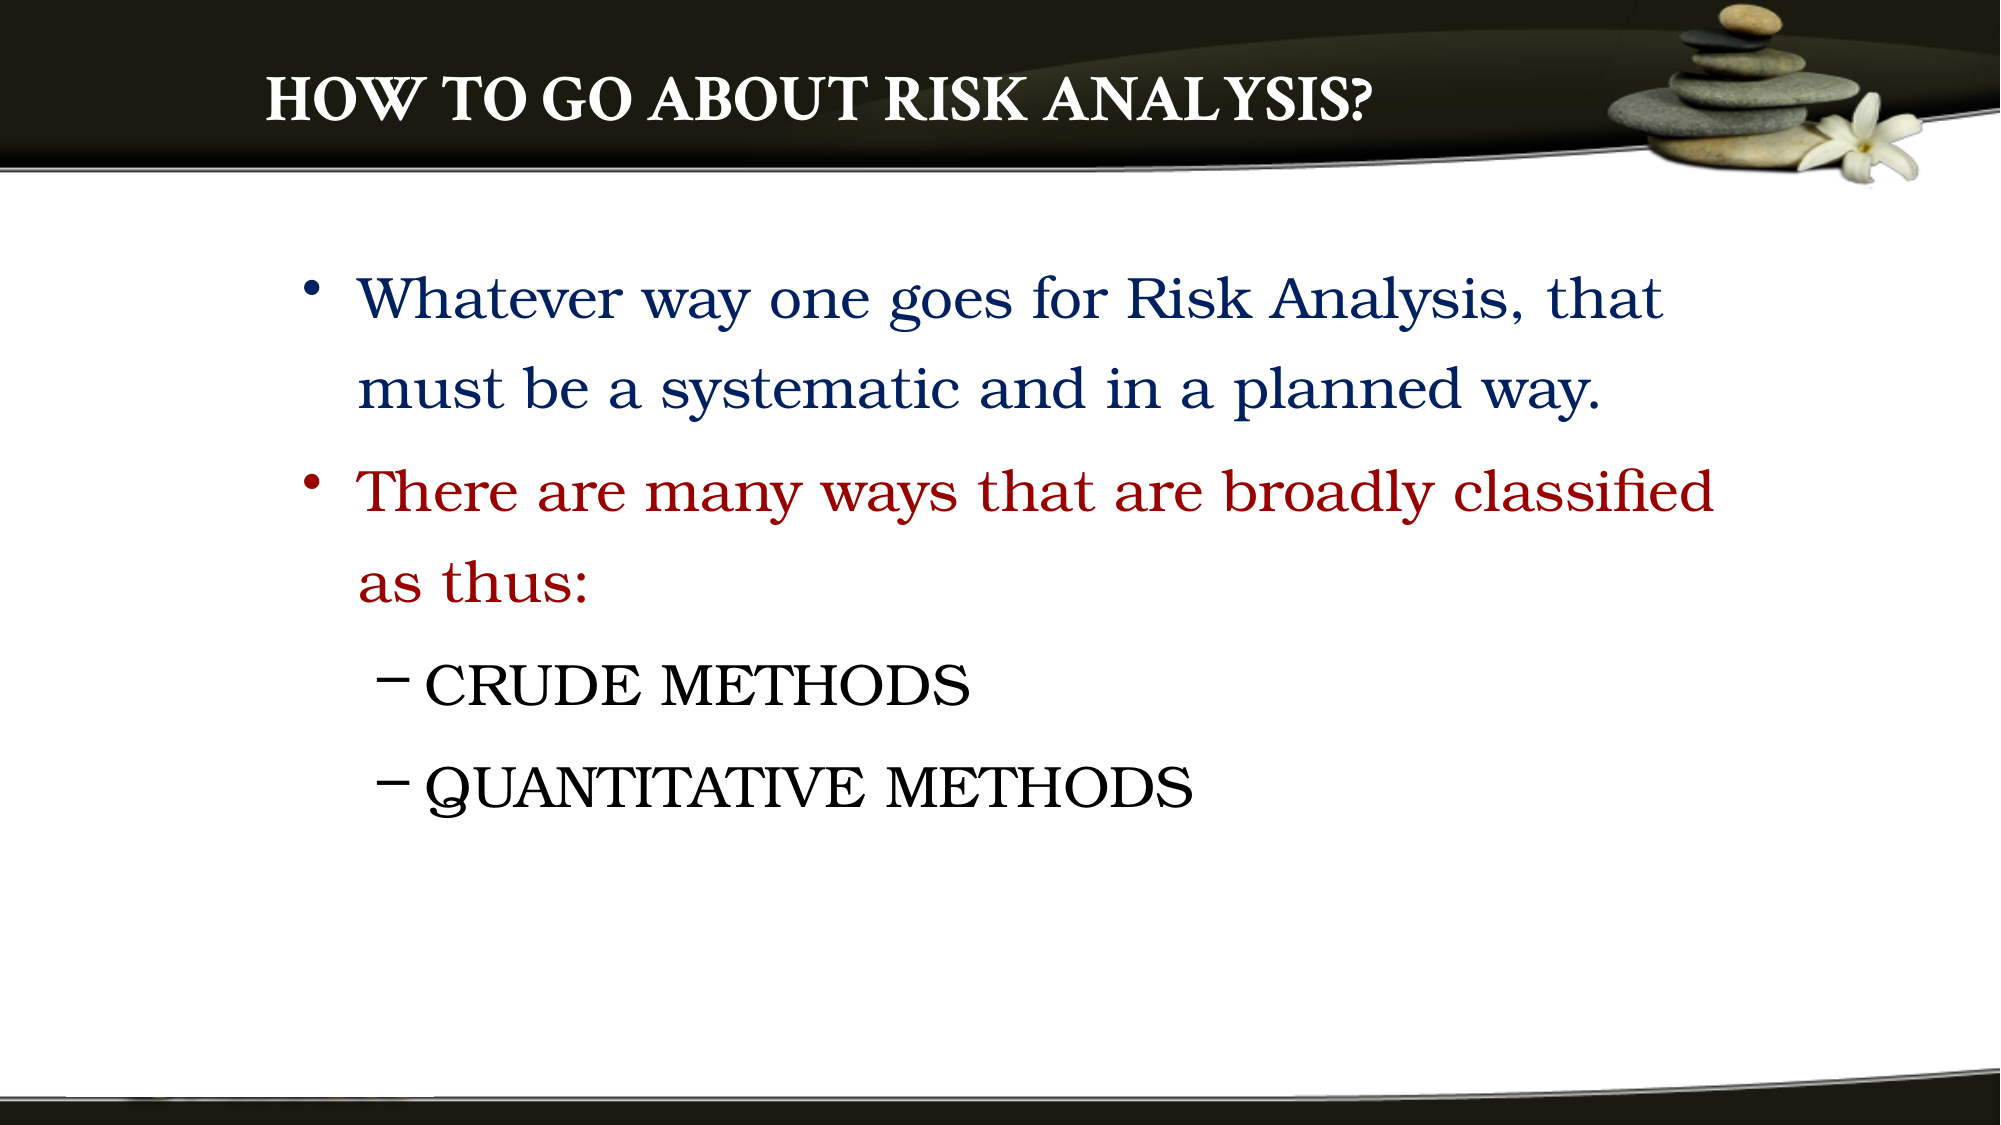

# HOW TO GO ABOUT RISK ANALYSIS?
Whatever way one goes for Risk Analysis, that must be a systematic and in a planned way.
There are many ways that are broadly classified as thus:
CRUDE METHODS
QUANTITATIVE METHODS